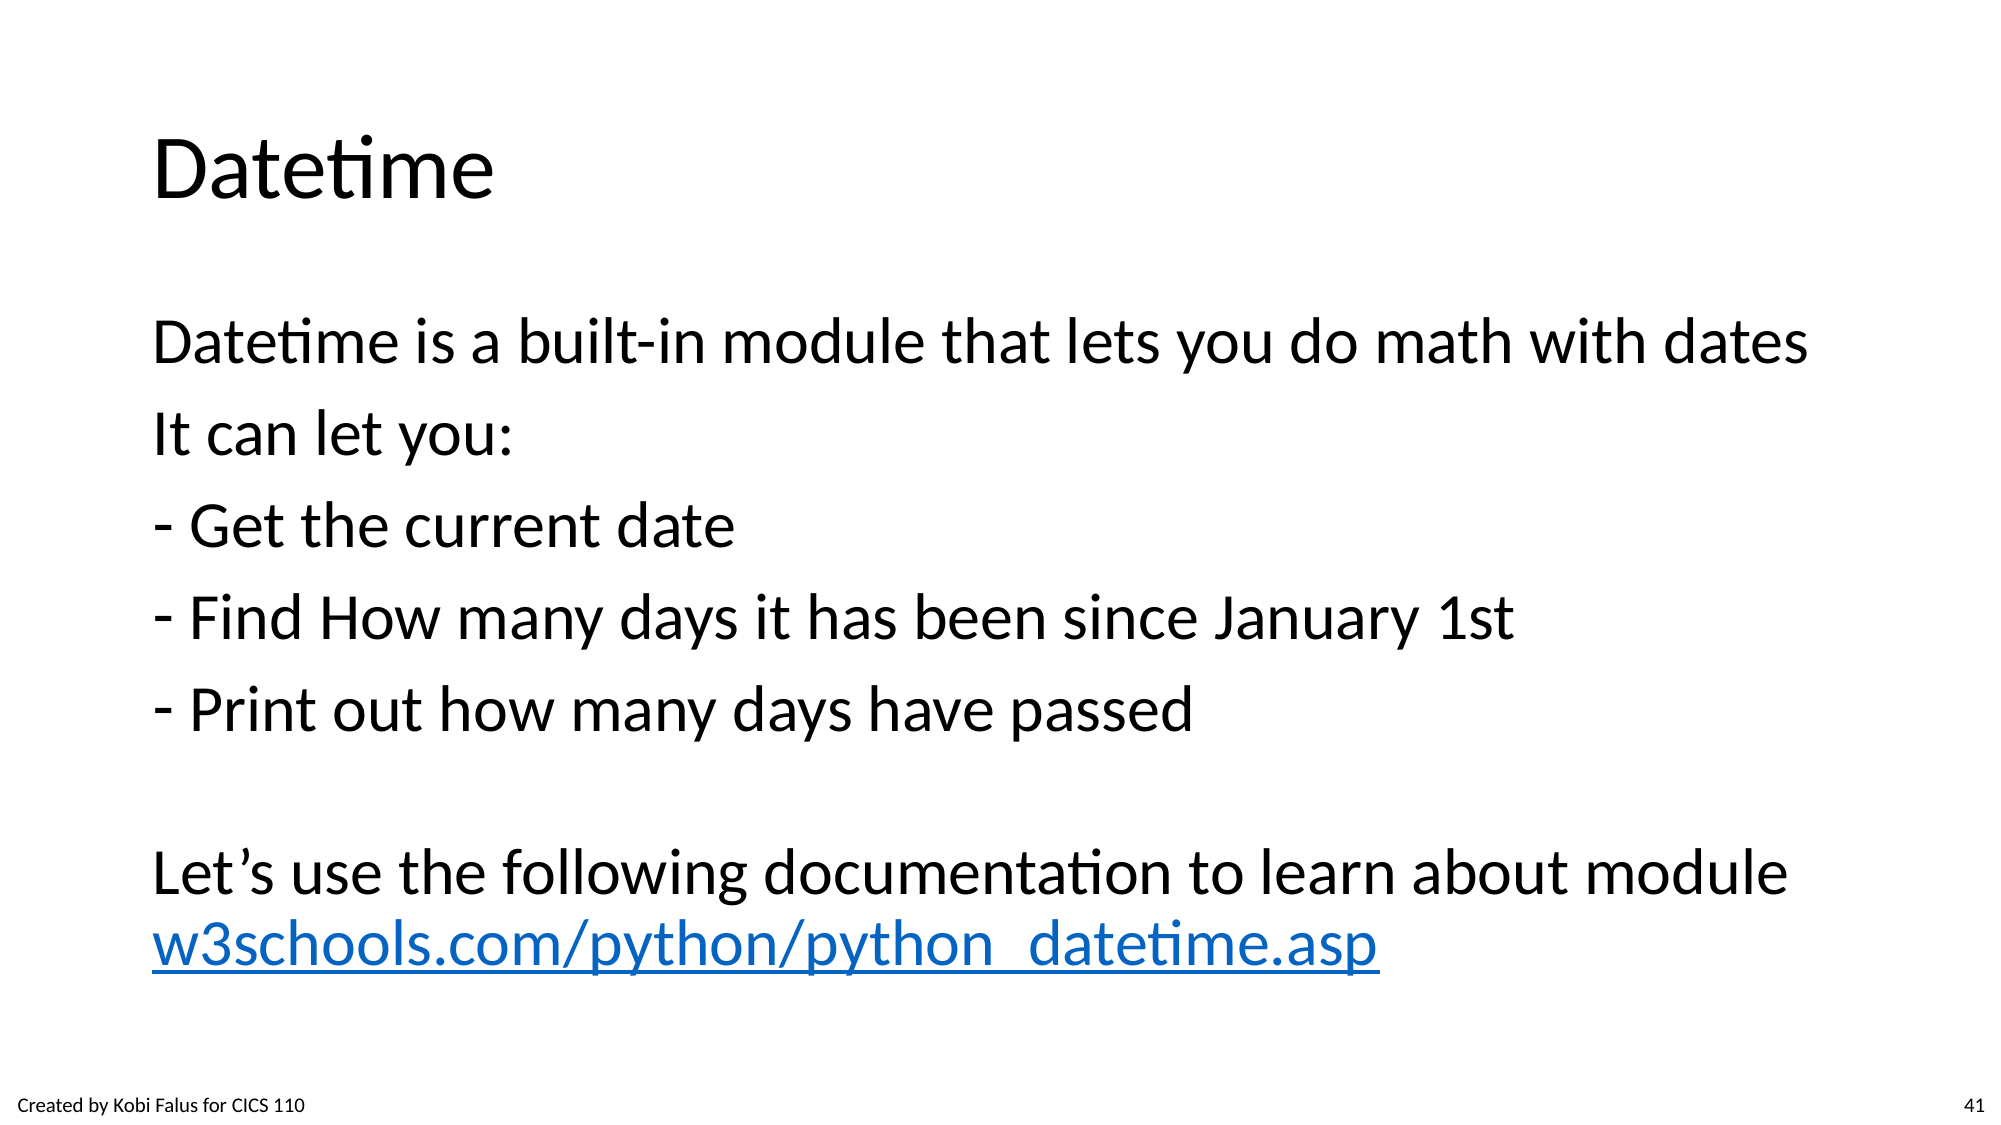

# Datetime
Datetime is a built-in module that lets you do math with dates
It can let you:
Get the current date
Find How many days it has been since January 1st
Print out how many days have passed
Let’s use the following documentation to learn about module
w3schools.com/python/python_datetime.asp